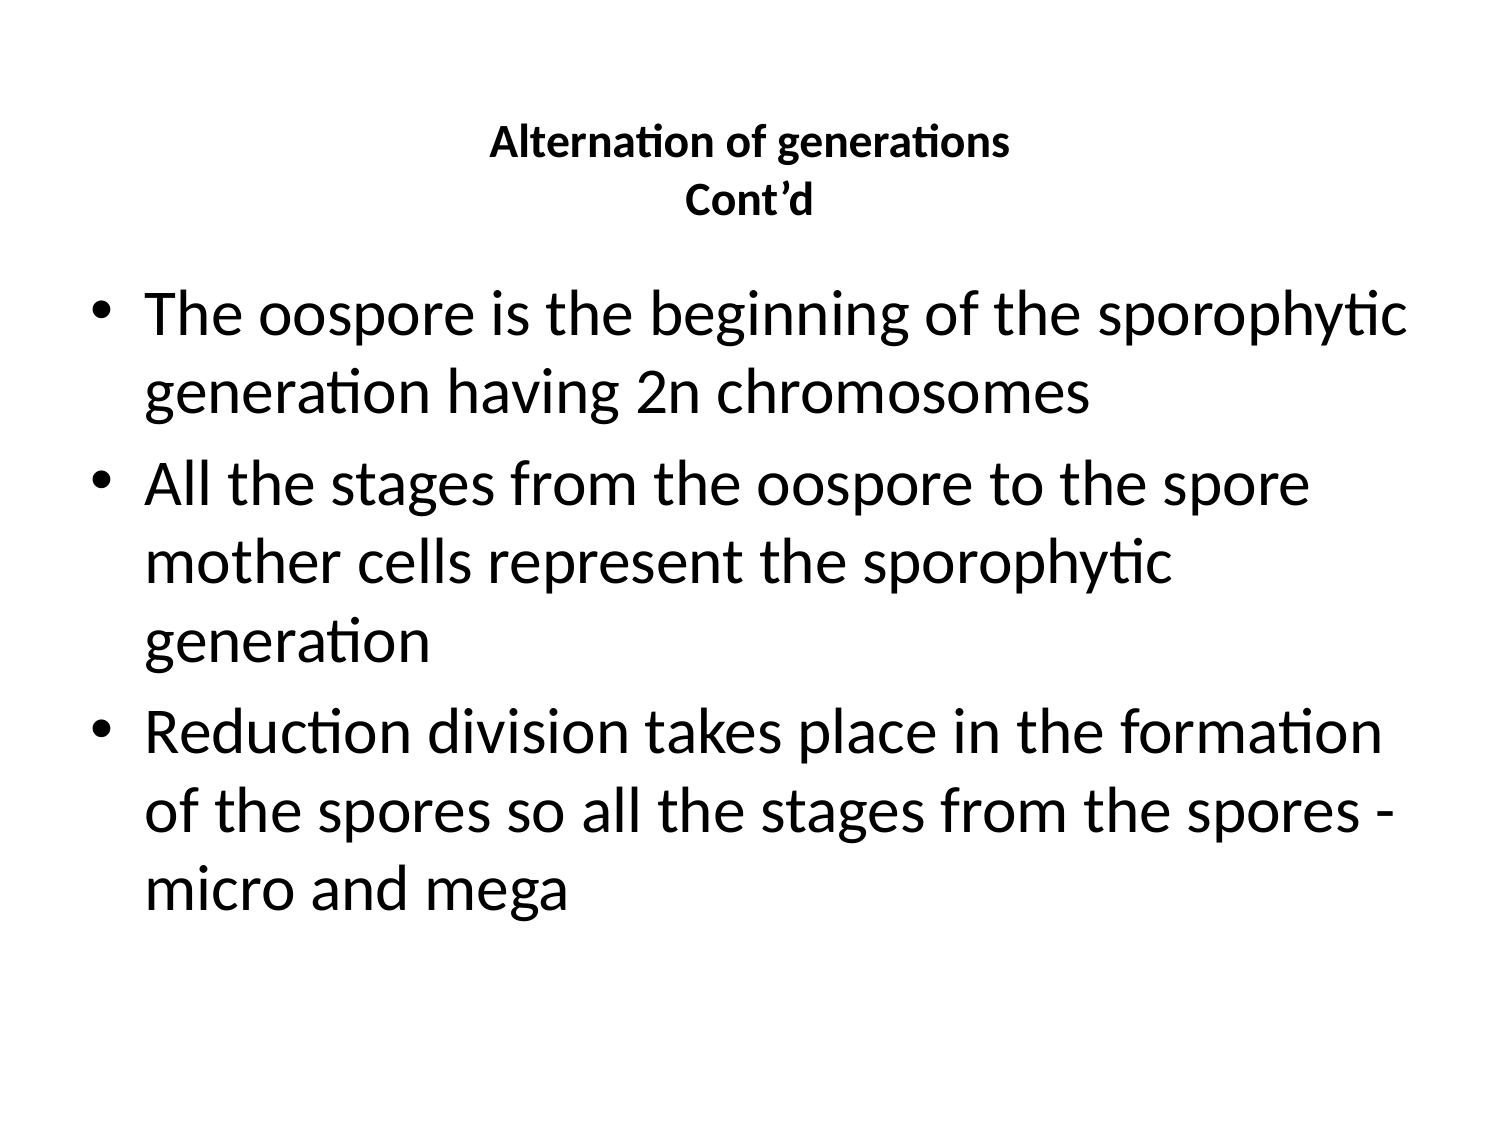

# Alternation of generations Cont’d
The oospore is the beginning of the sporophytic generation having 2n chromosomes
All the stages from the oospore to the spore mother cells represent the sporophytic generation
Reduction division takes place in the formation of the spores so all the stages from the spores -micro and mega